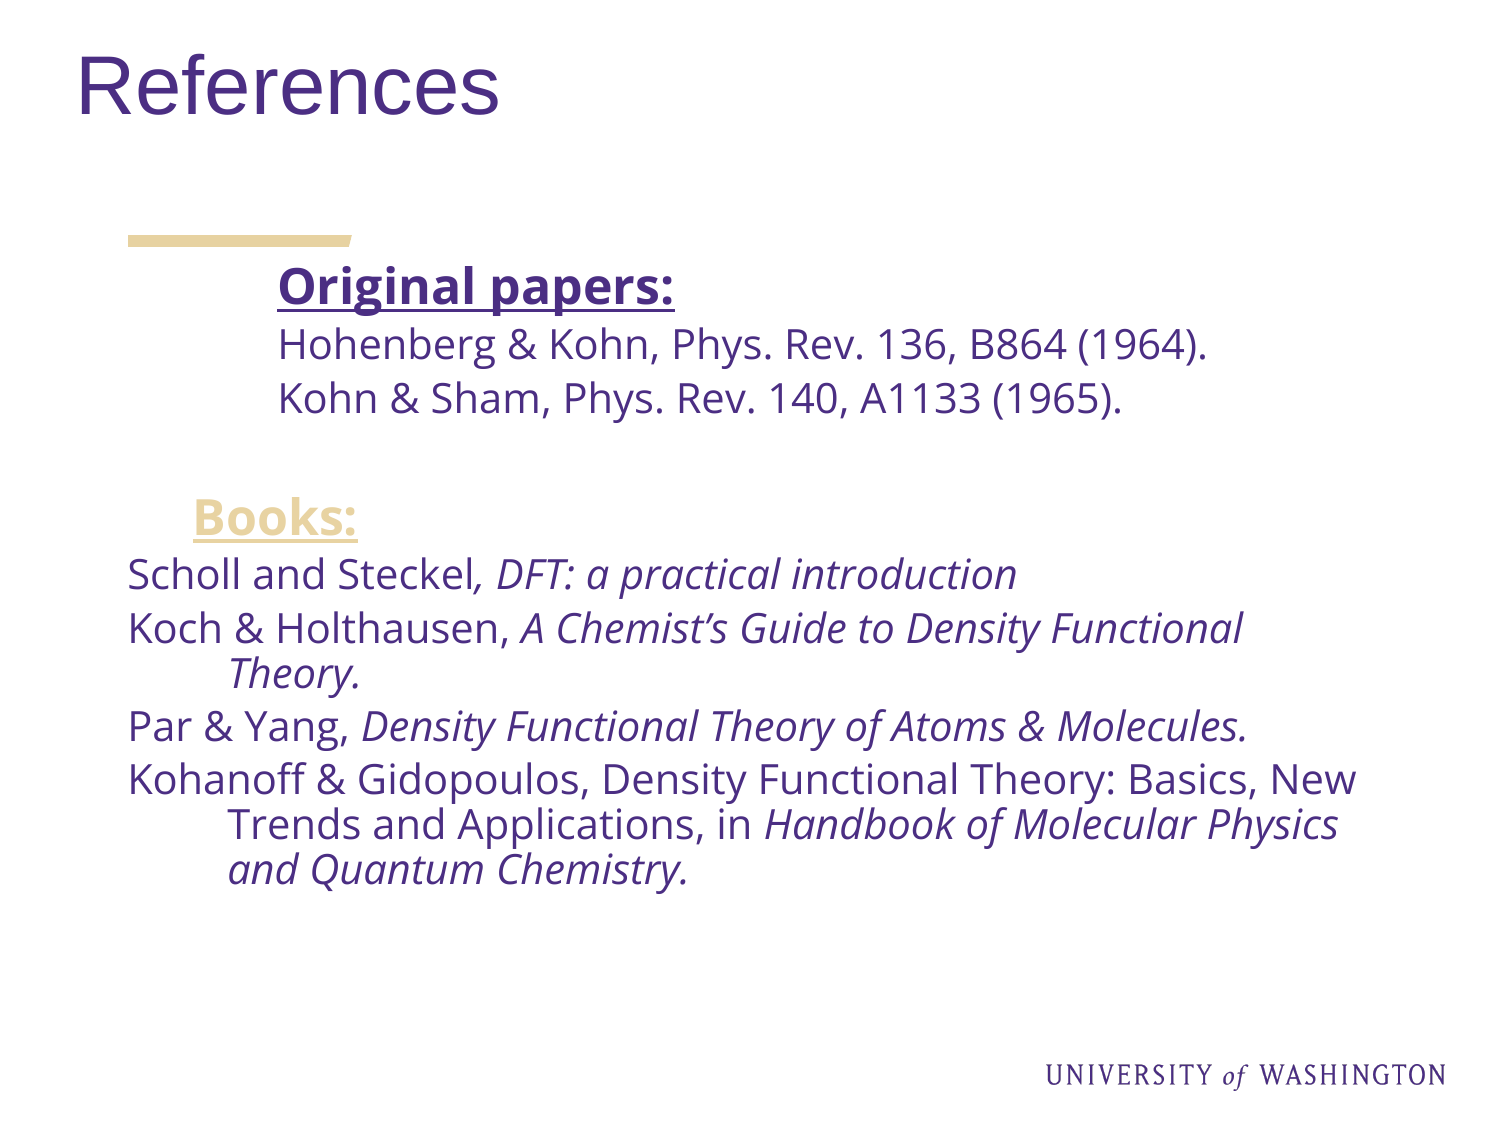

References

	Original papers:
	Hohenberg & Kohn, Phys. Rev. 136, B864 (1964).
	Kohn & Sham, Phys. Rev. 140, A1133 (1965).

Books:
Scholl and Steckel, DFT: a practical introduction
Koch & Holthausen, A Chemist’s Guide to Density Functional Theory.
Par & Yang, Density Functional Theory of Atoms & Molecules.
Kohanoff & Gidopoulos, Density Functional Theory: Basics, New Trends and Applications, in Handbook of Molecular Physics and Quantum Chemistry.